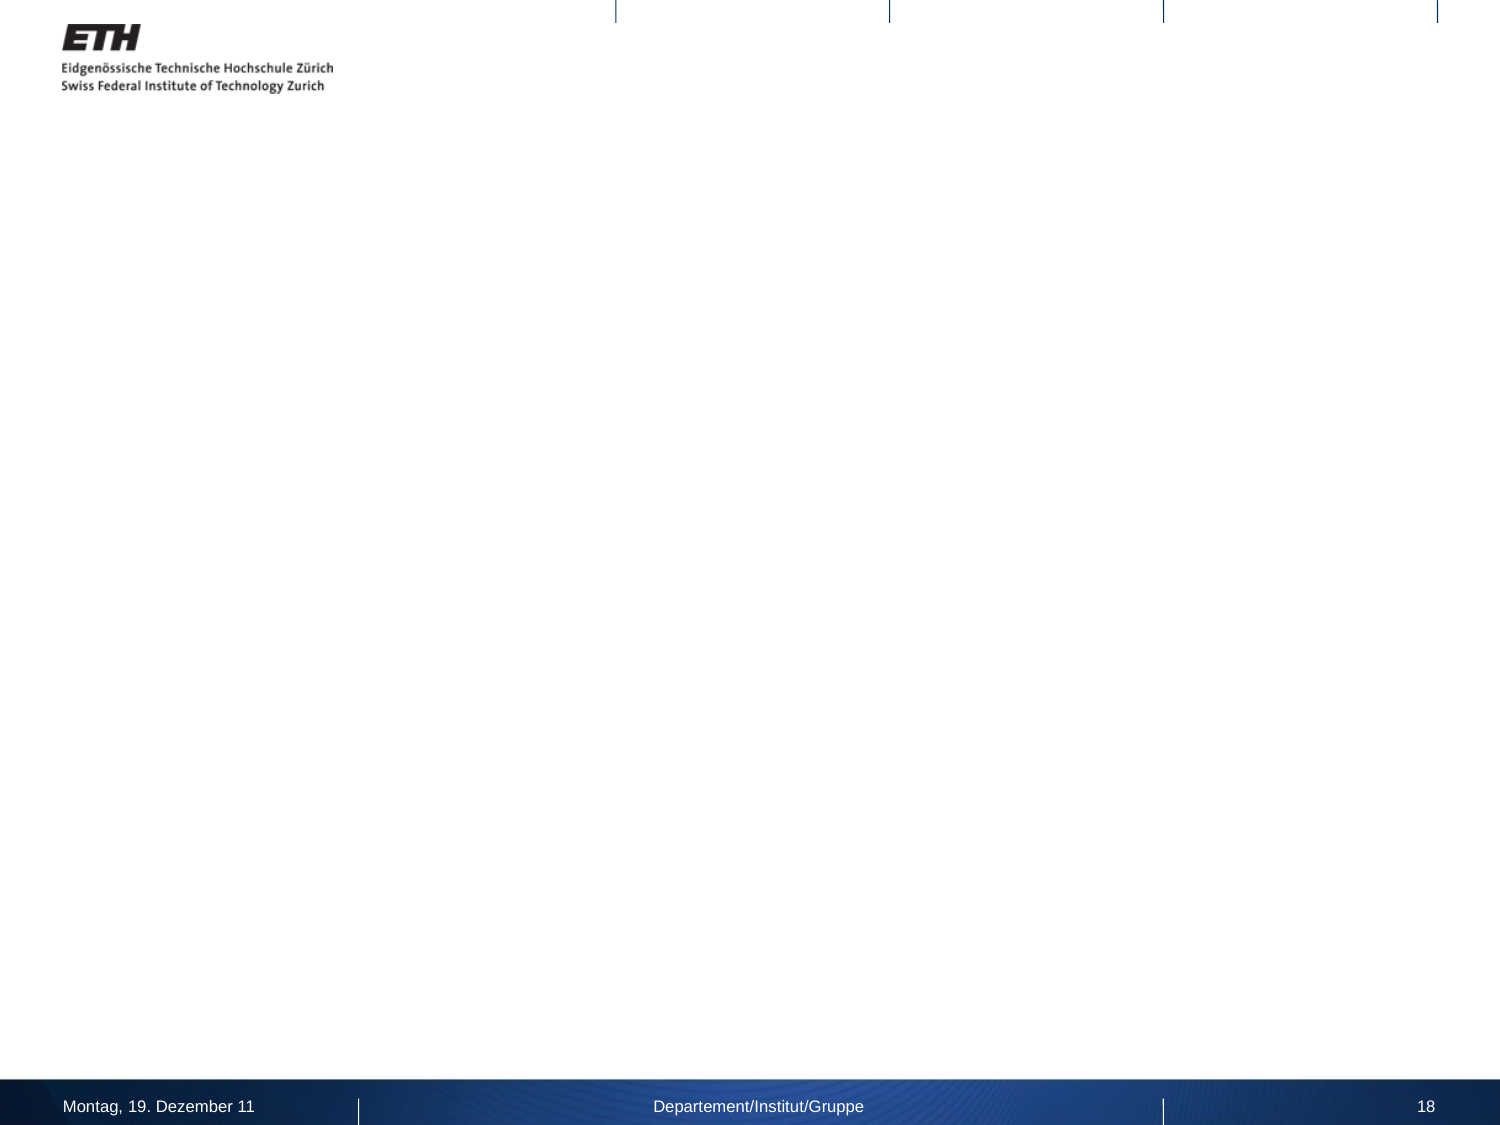

#

Montag, 19. Dezember 11
Departement/Institut/Gruppe
18